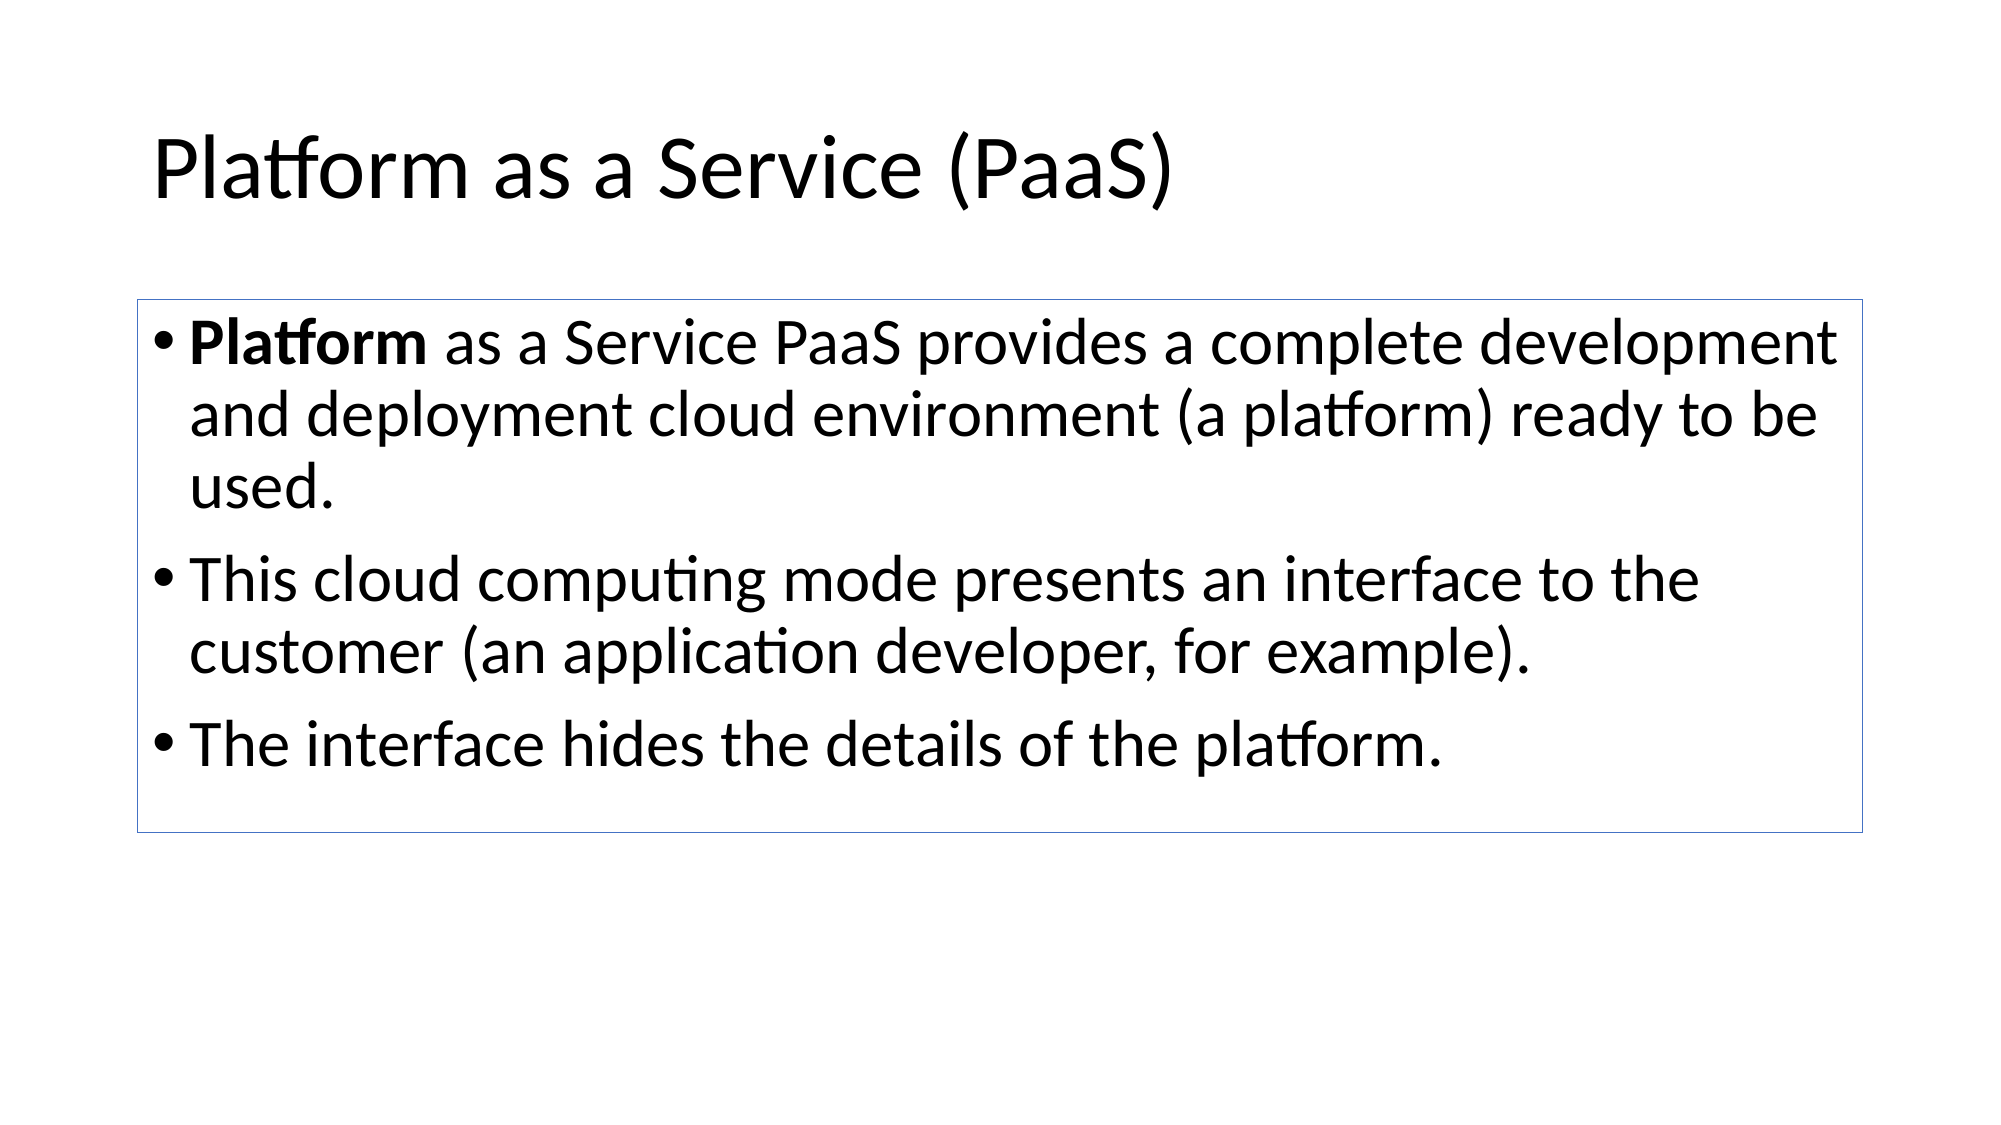

# Platform as a Service (PaaS)
Platform as a Service PaaS provides a complete development and deployment cloud environment (a platform) ready to be used.
This cloud computing mode presents an interface to the customer (an application developer, for example).
The interface hides the details of the platform.